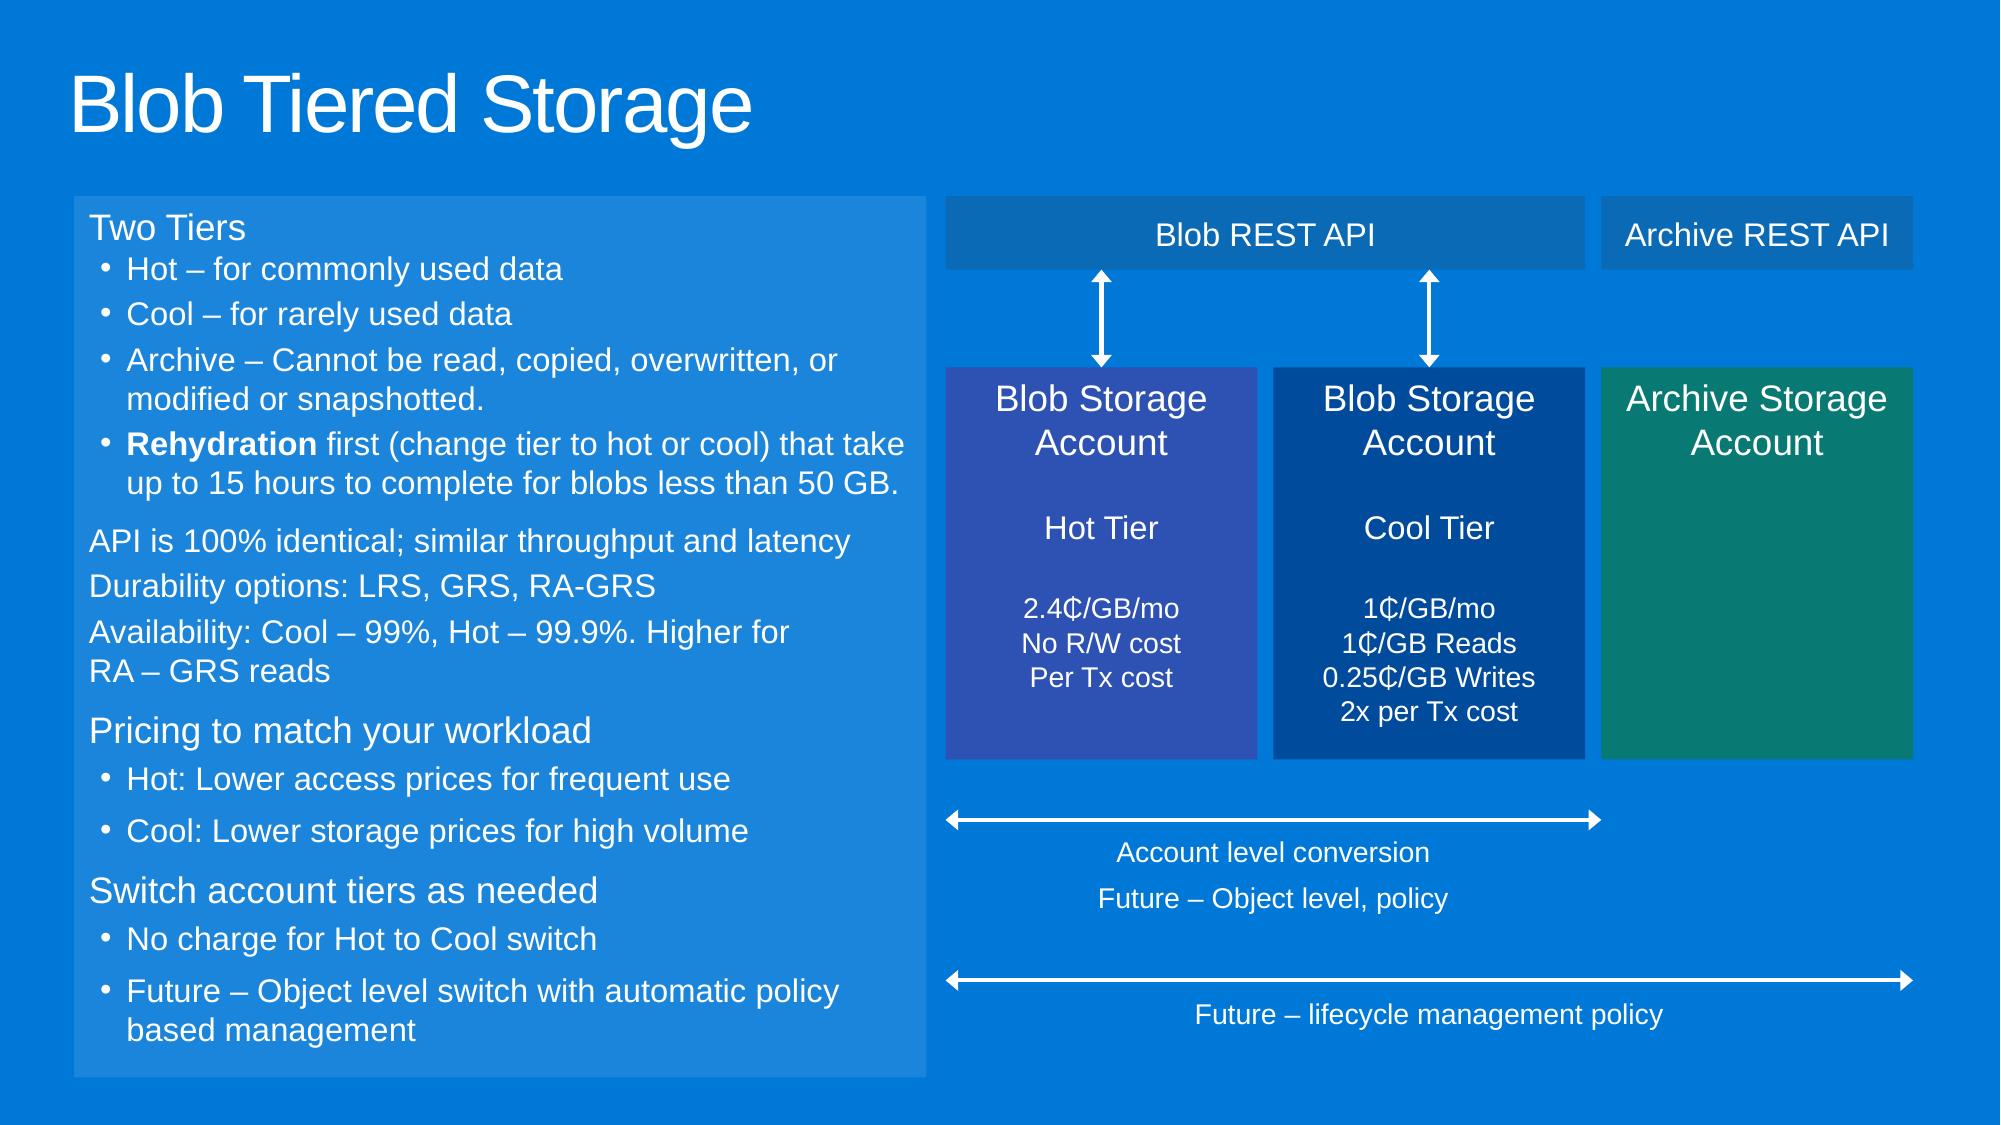

# Blob Tiered Storage
Two Tiers
Hot – for commonly used data
Cool – for rarely used data
Archive – Cannot be read, copied, overwritten, or modified or snapshotted.
Rehydration first (change tier to hot or cool) that take up to 15 hours to complete for blobs less than 50 GB.
API is 100% identical; similar throughput and latency
Durability options: LRS, GRS, RA-GRS
Availability: Cool – 99%, Hot – 99.9%. Higher for
RA – GRS reads
Pricing to match your workload
Hot: Lower access prices for frequent use
Cool: Lower storage prices for high volume
Switch account tiers as needed
No charge for Hot to Cool switch
Future – Object level switch with automatic policy
based management
Blob REST API
Archive REST API

Blob Storage Account

Hot Tier

2.4₵/GB/mo
No R/W cost
Per Tx cost
Blob Storage Account

Cool Tier

1₵/GB/mo
1₵/GB Reads
0.25₵/GB Writes
2x per Tx cost
Archive Storage Account
Account level conversion
Future – Object level, policy
Future – lifecycle management policy